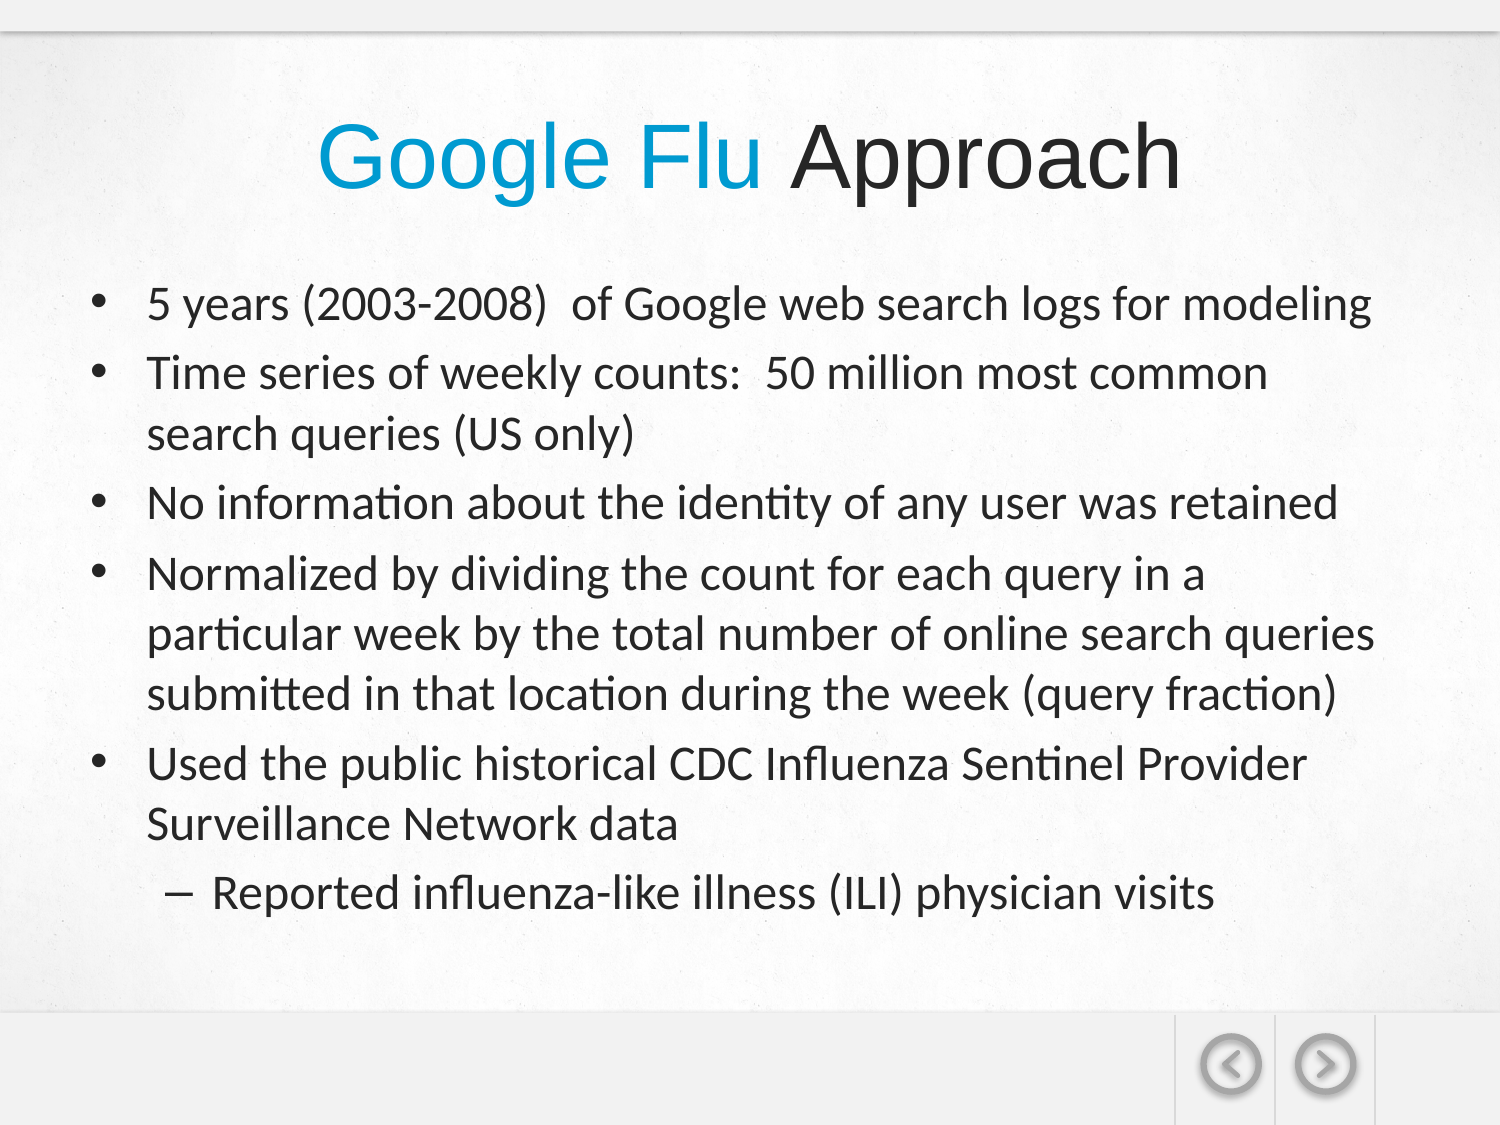

# Google Flu Approach
5 years (2003-2008)  of Google web search logs for modeling
Time series of weekly counts:  50 million most common search queries (US only)
No information about the identity of any user was retained
Normalized by dividing the count for each query in a particular week by the total number of online search queries submitted in that location during the week (query fraction)
Used the public historical CDC Influenza Sentinel Provider Surveillance Network data
Reported influenza-like illness (ILI) physician visits